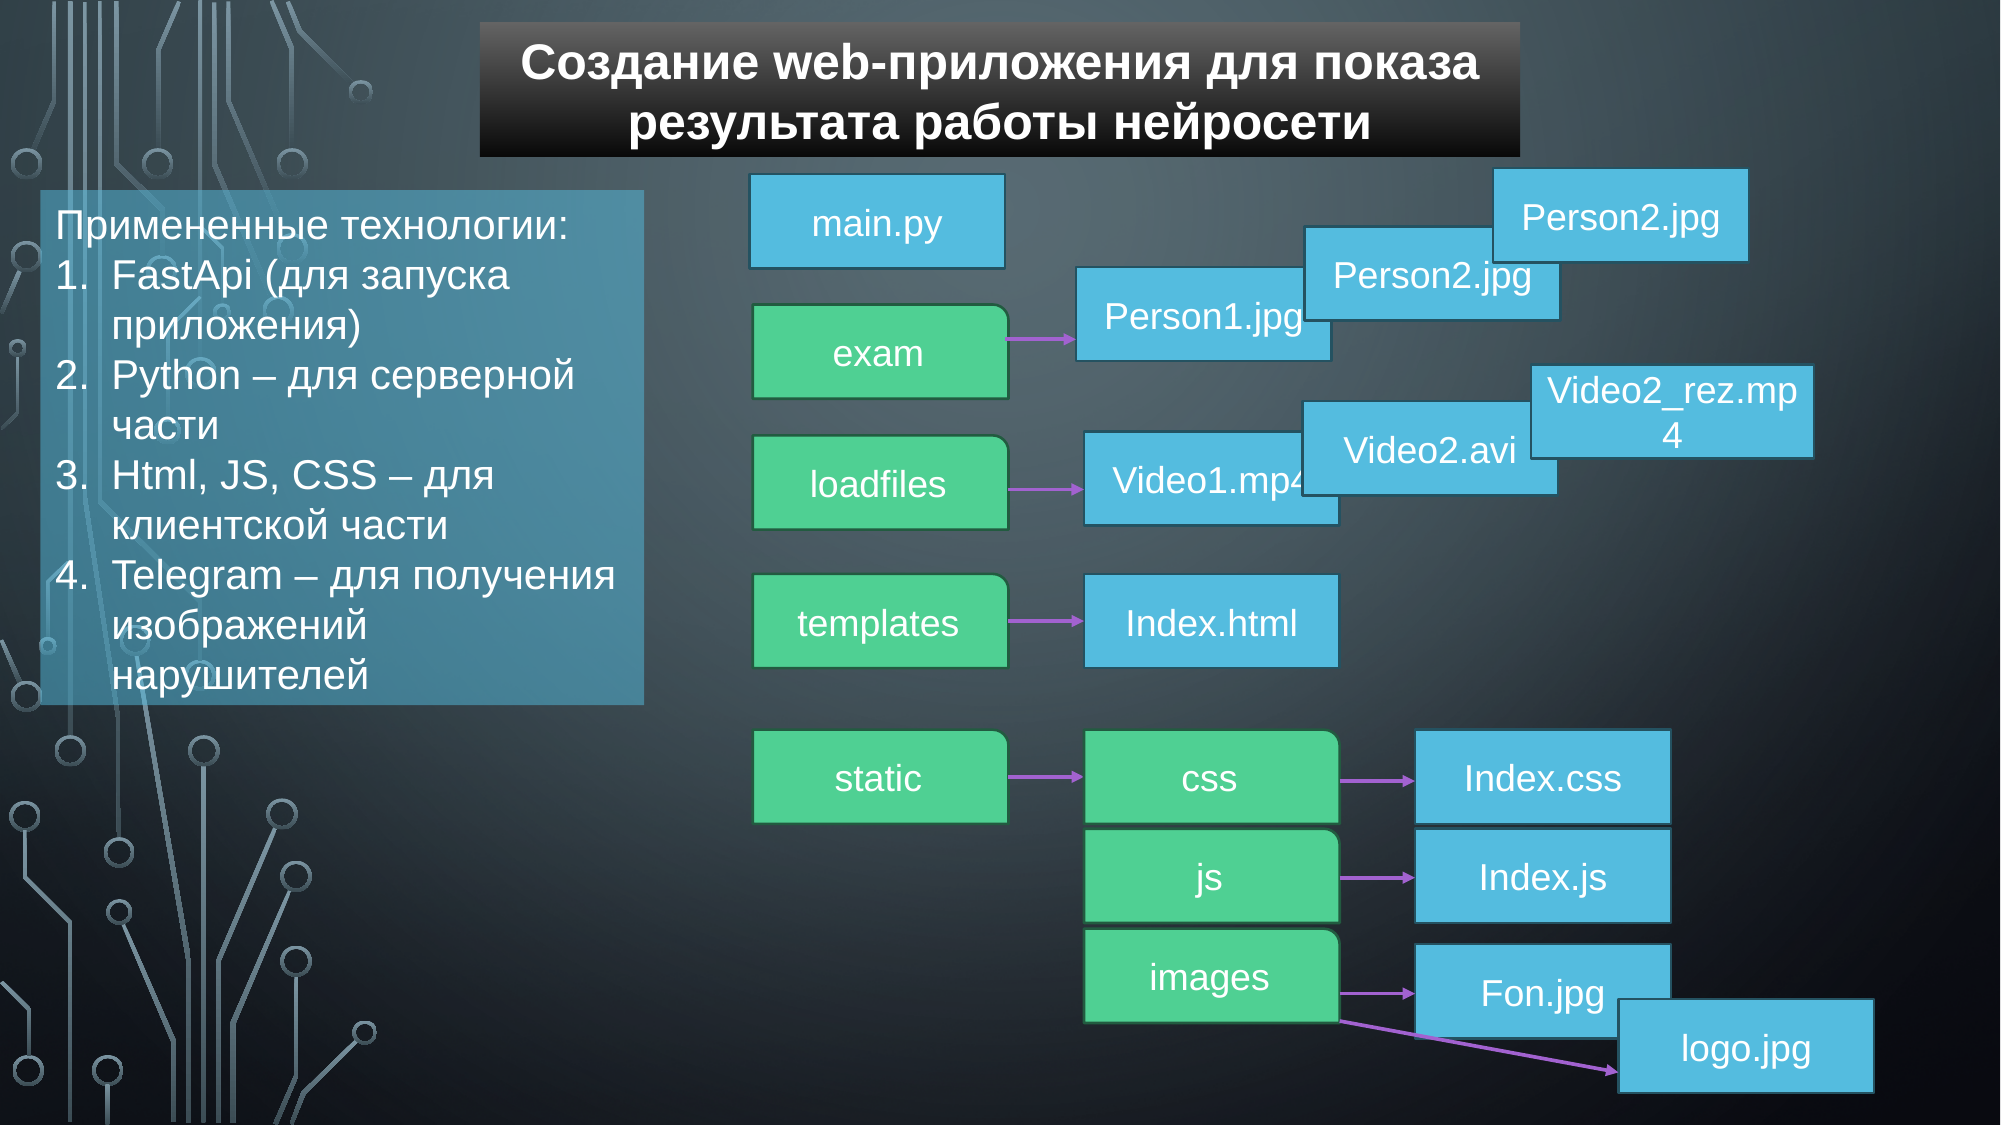

Создание web-приложения для показа результата работы нейросети
Person2.jpg
main.py
Примененные технологии:
FastApi (для запуска приложения)
Python – для серверной части
Html, JS, CSS – для клиентской части
Telegram – для получения изображений нарушителей
Person2.jpg
Person1.jpg
exam
Video2_rez.mp4
Video2.avi
Video1.mp4
loadfiles
templates
Index.html
css
Index.css
static
js
Index.js
images
Fon.jpg
logo.jpg